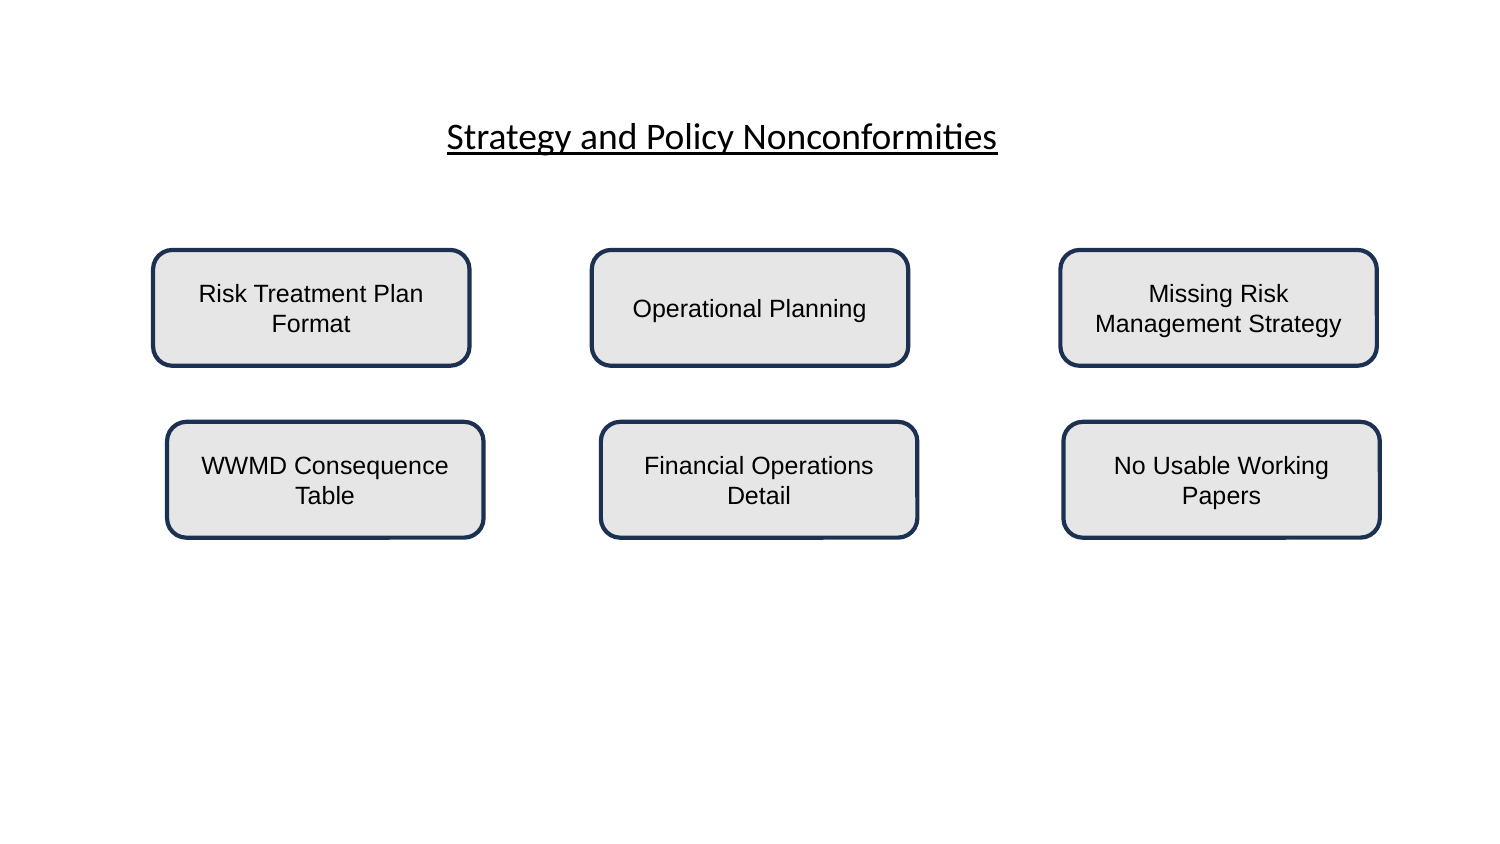

Strategy and Policy Nonconformities
Risk Treatment Plan Format
Operational Planning
Missing Risk Management Strategy
WWMD Consequence Table
Financial Operations Detail
No Usable Working Papers